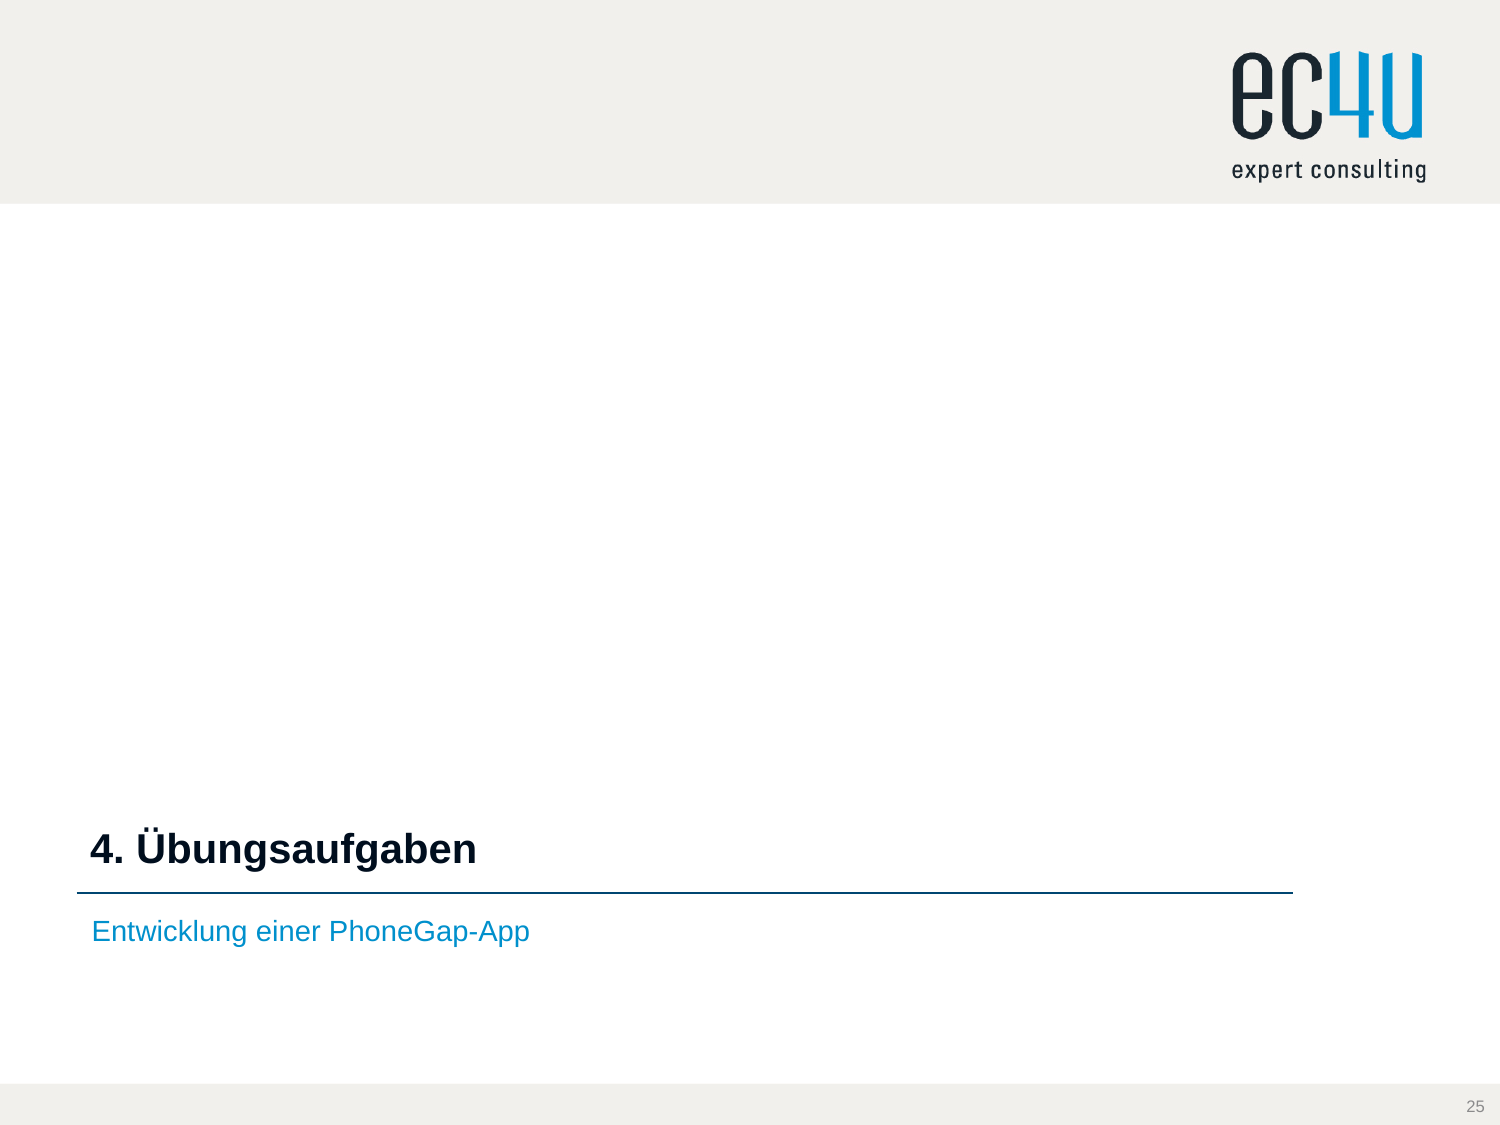

# 4. Übungsaufgaben
Entwicklung einer PhoneGap-App
25